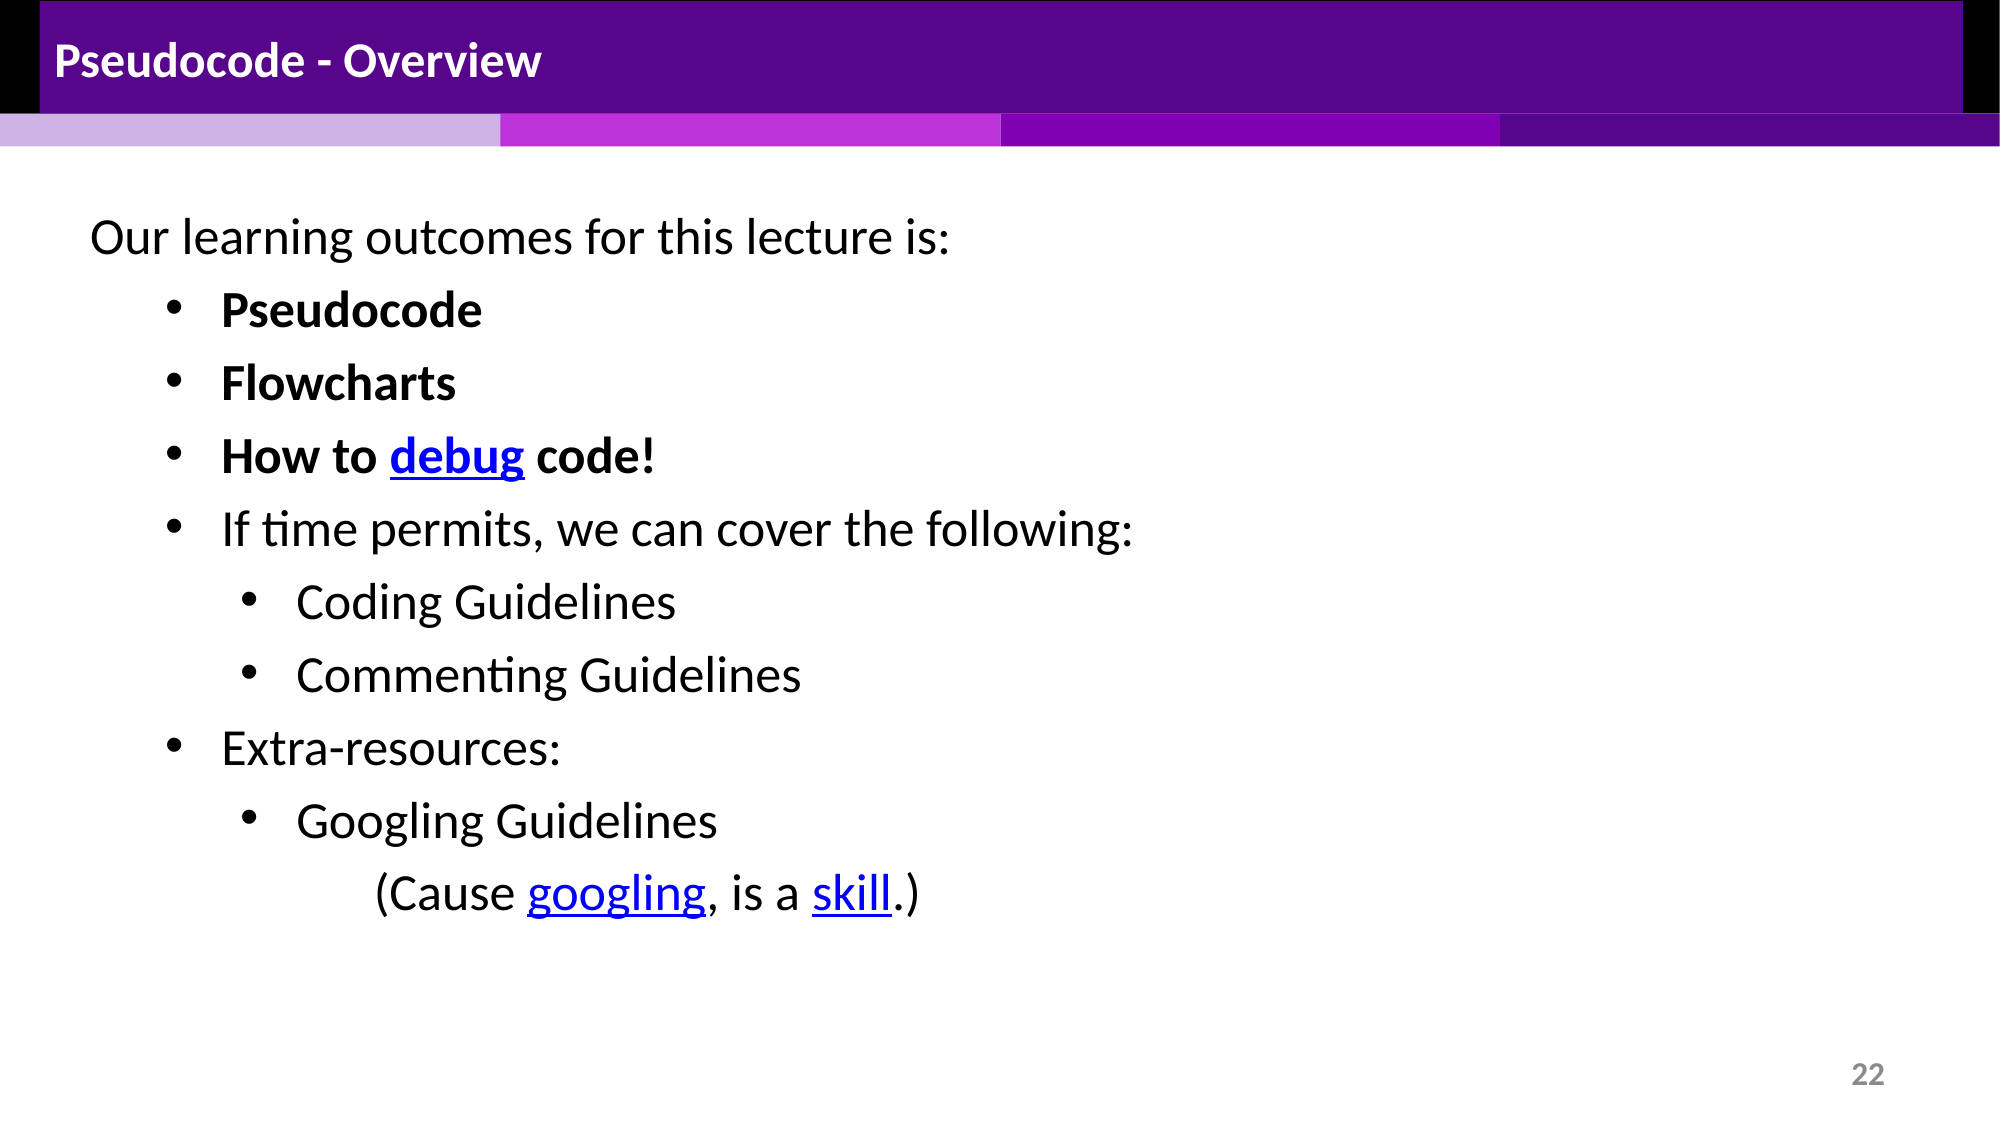

Pseudocode - Overview
Our learning outcomes for this lecture is:
Pseudocode
Flowcharts
How to debug code!
If time permits, we can cover the following:
Coding Guidelines
Commenting Guidelines
Extra-resources:
Googling Guidelines
     (Cause googling, is a skill.)